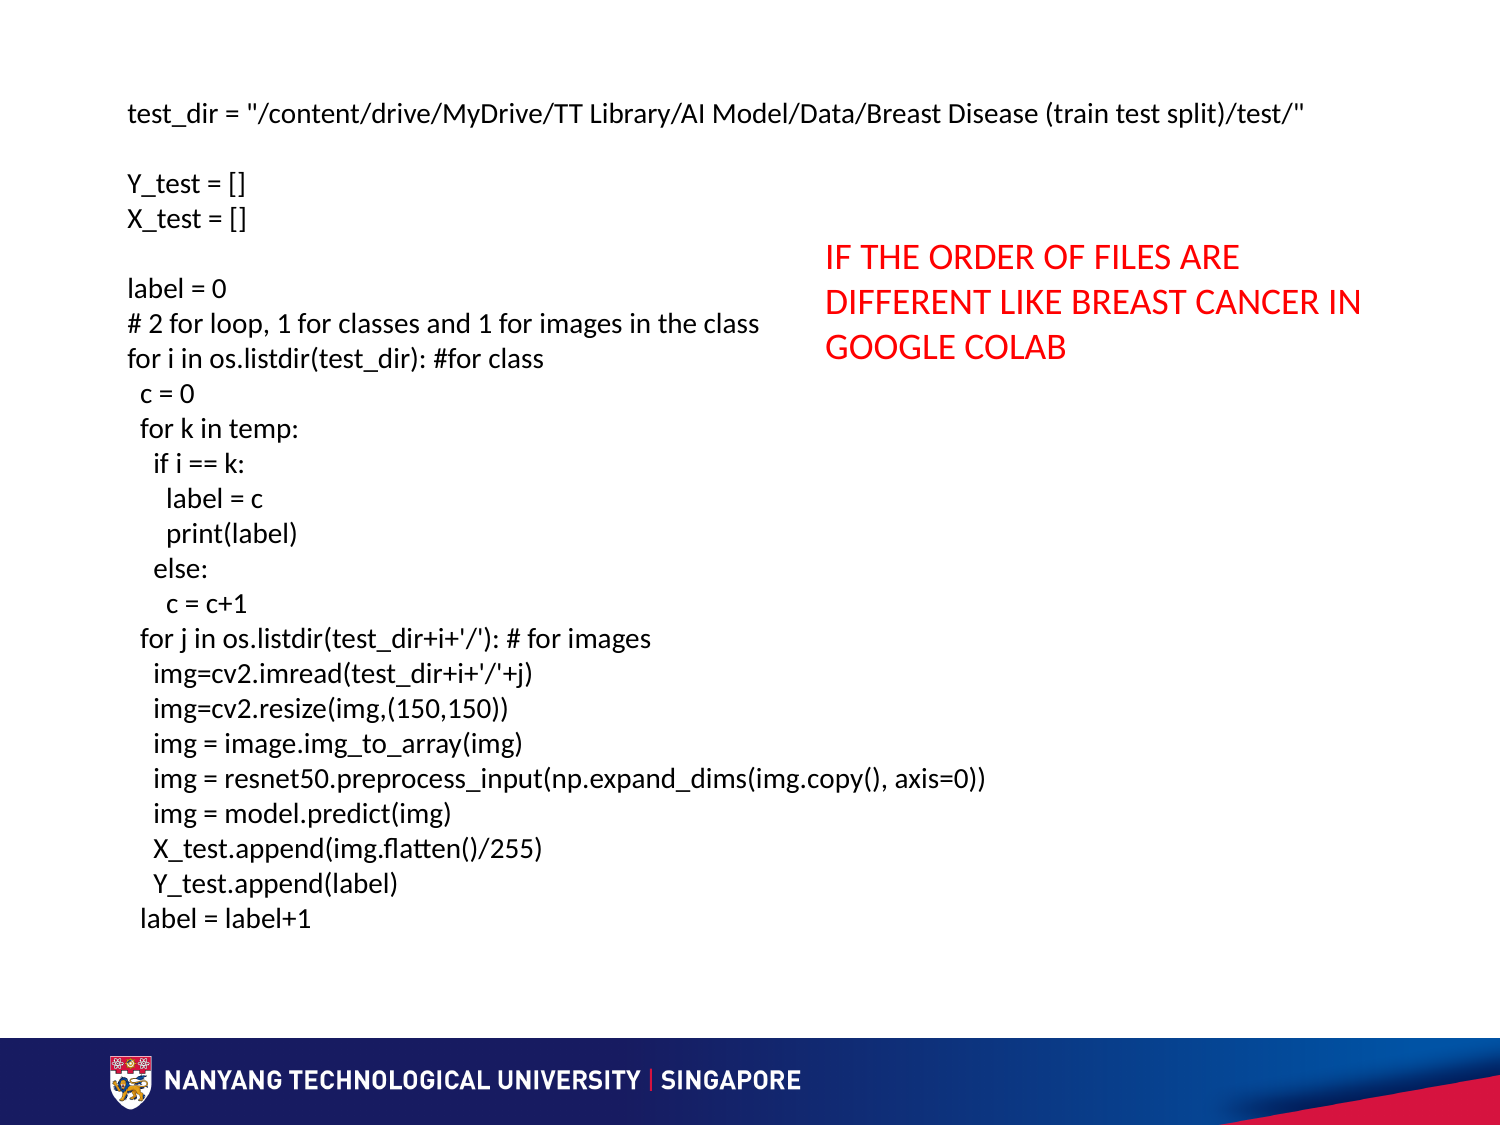

test_dir = "/content/drive/MyDrive/TT Library/AI Model/Data/Breast Disease (train test split)/test/"

Y_test = []
X_test = []

label = 0
# 2 for loop, 1 for classes and 1 for images in the class
for i in os.listdir(test_dir): #for class
  c = 0
  for k in temp:
    if i == k:
      label = c
      print(label)
    else:
      c = c+1
  for j in os.listdir(test_dir+i+'/'): # for images
    img=cv2.imread(test_dir+i+'/'+j)
    img=cv2.resize(img,(150,150))
    img = image.img_to_array(img)
    img = resnet50.preprocess_input(np.expand_dims(img.copy(), axis=0))
    img = model.predict(img)
    X_test.append(img.flatten()/255)
    Y_test.append(label)
  label = label+1
IF THE ORDER OF FILES ARE DIFFERENT LIKE BREAST CANCER IN GOOGLE COLAB